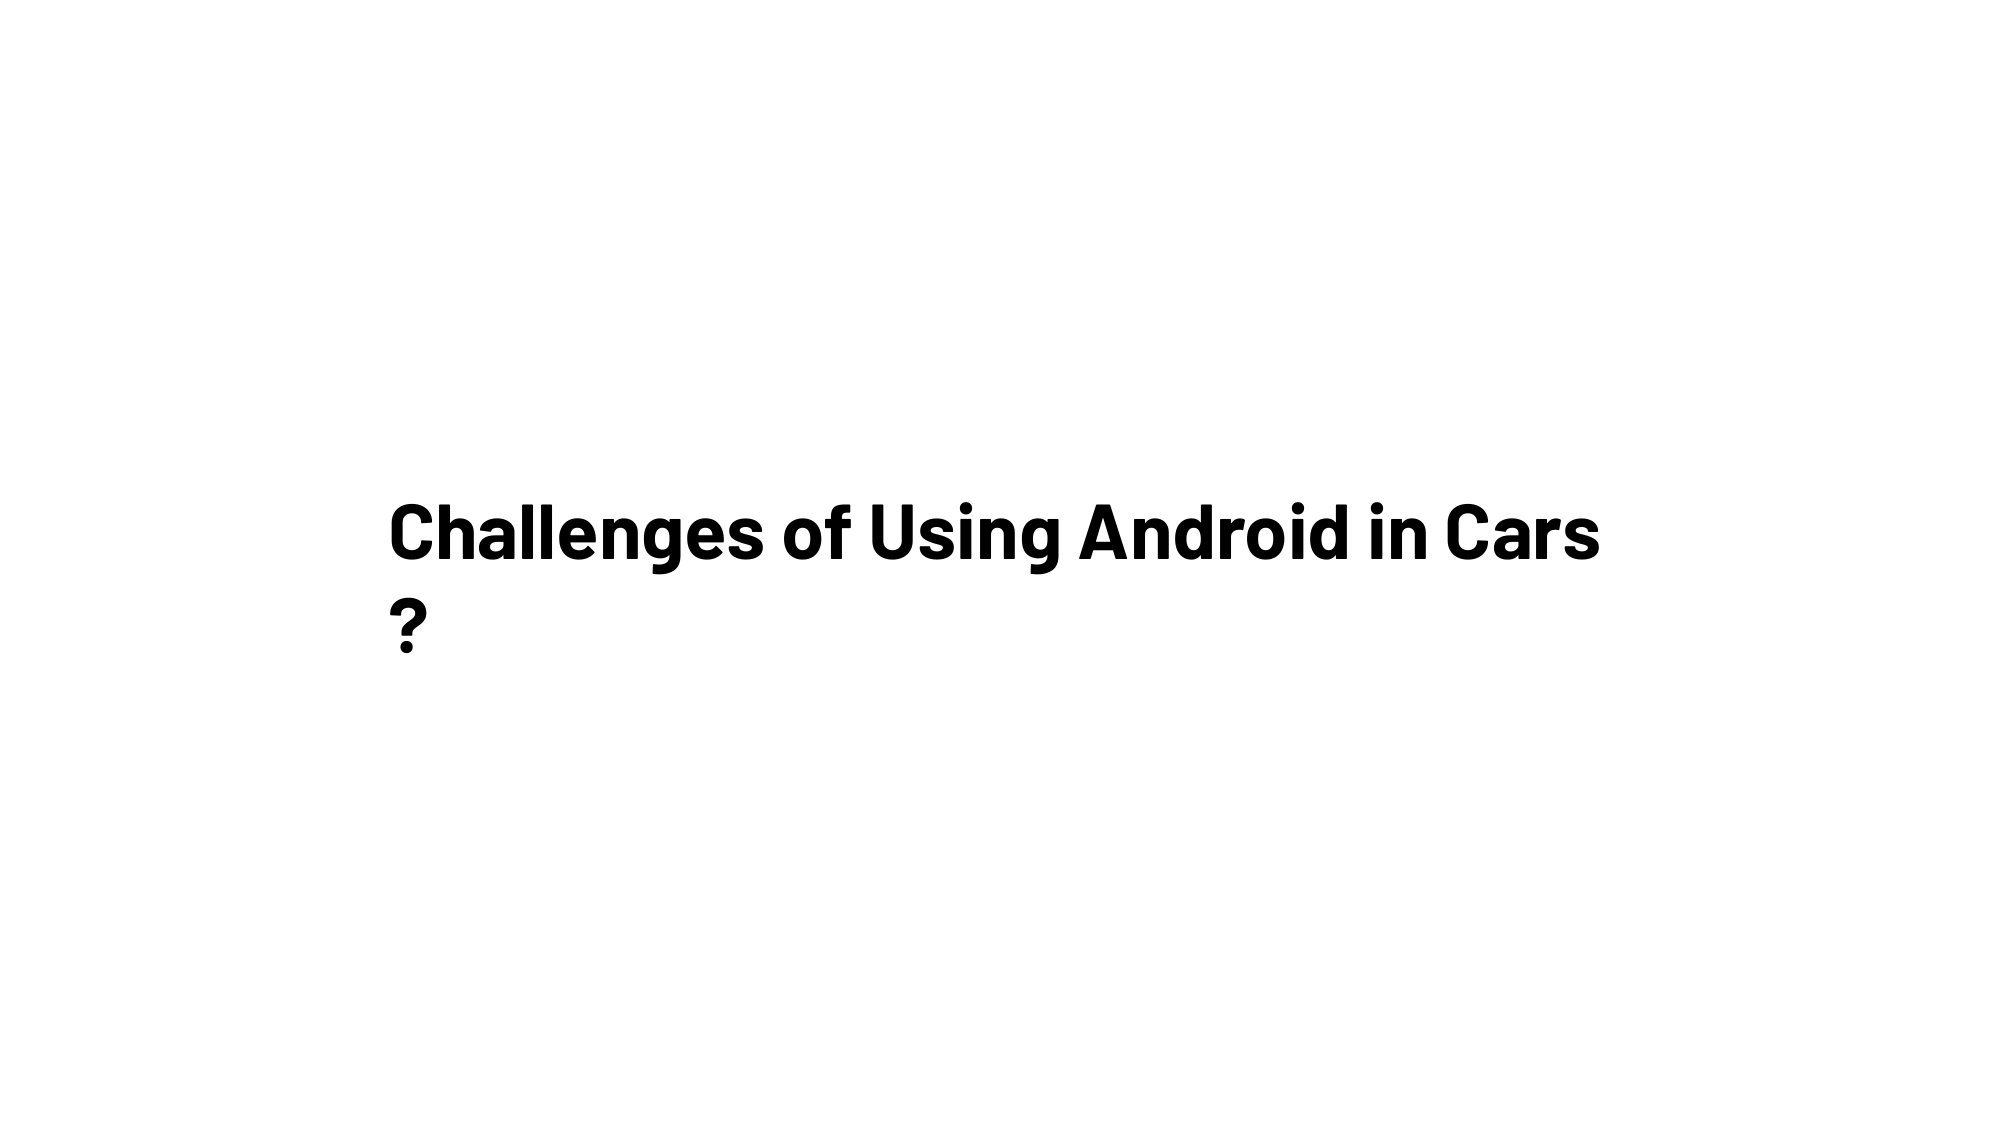

Challenges of Using Android in Cars ?